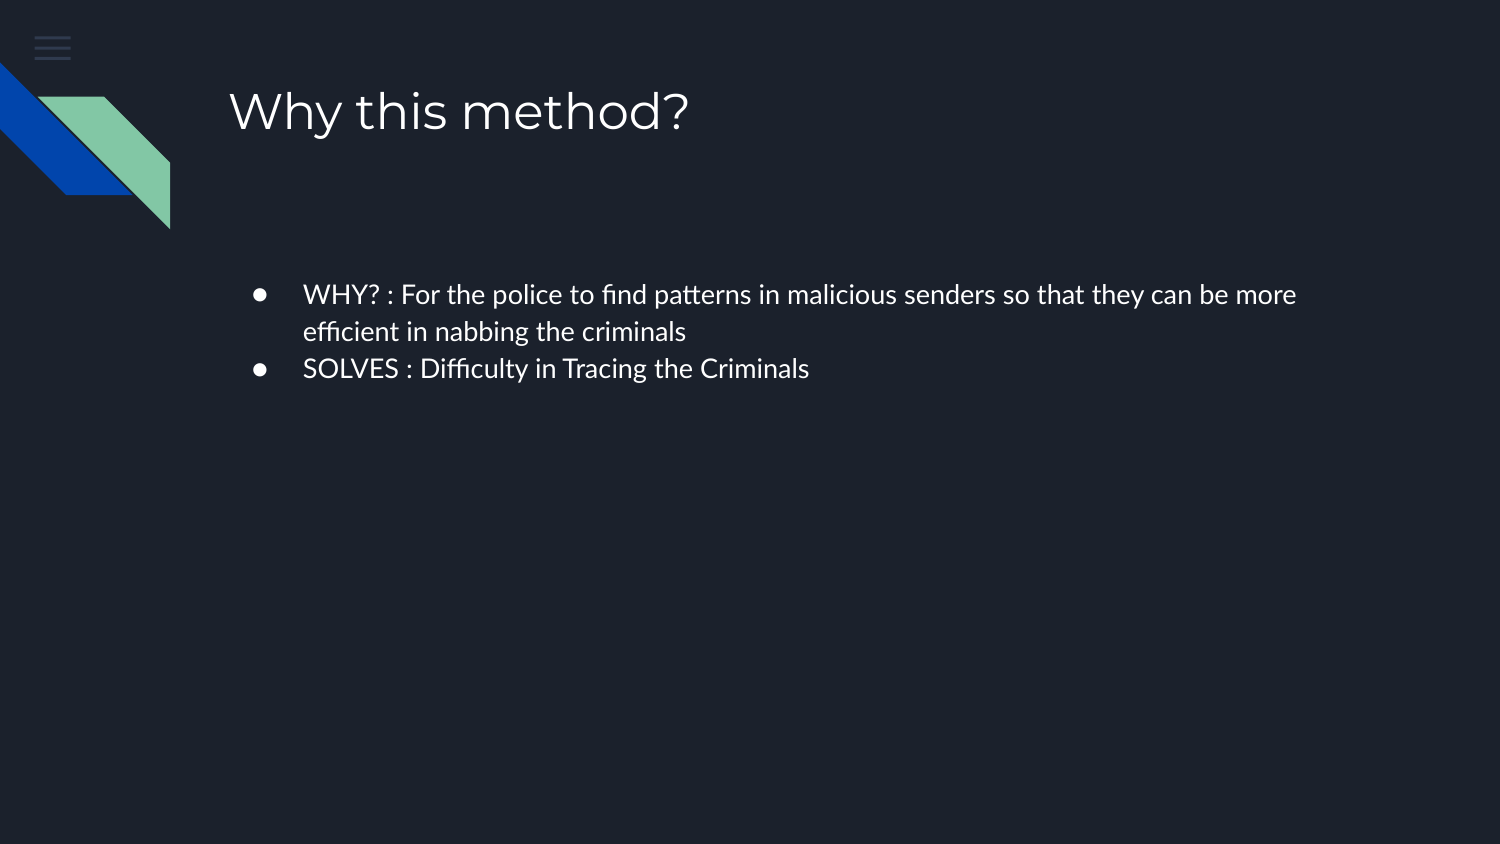

# Why this method?
WHY? : For the police to find patterns in malicious senders so that they can be more efficient in nabbing the criminals
SOLVES : Difficulty in Tracing the Criminals